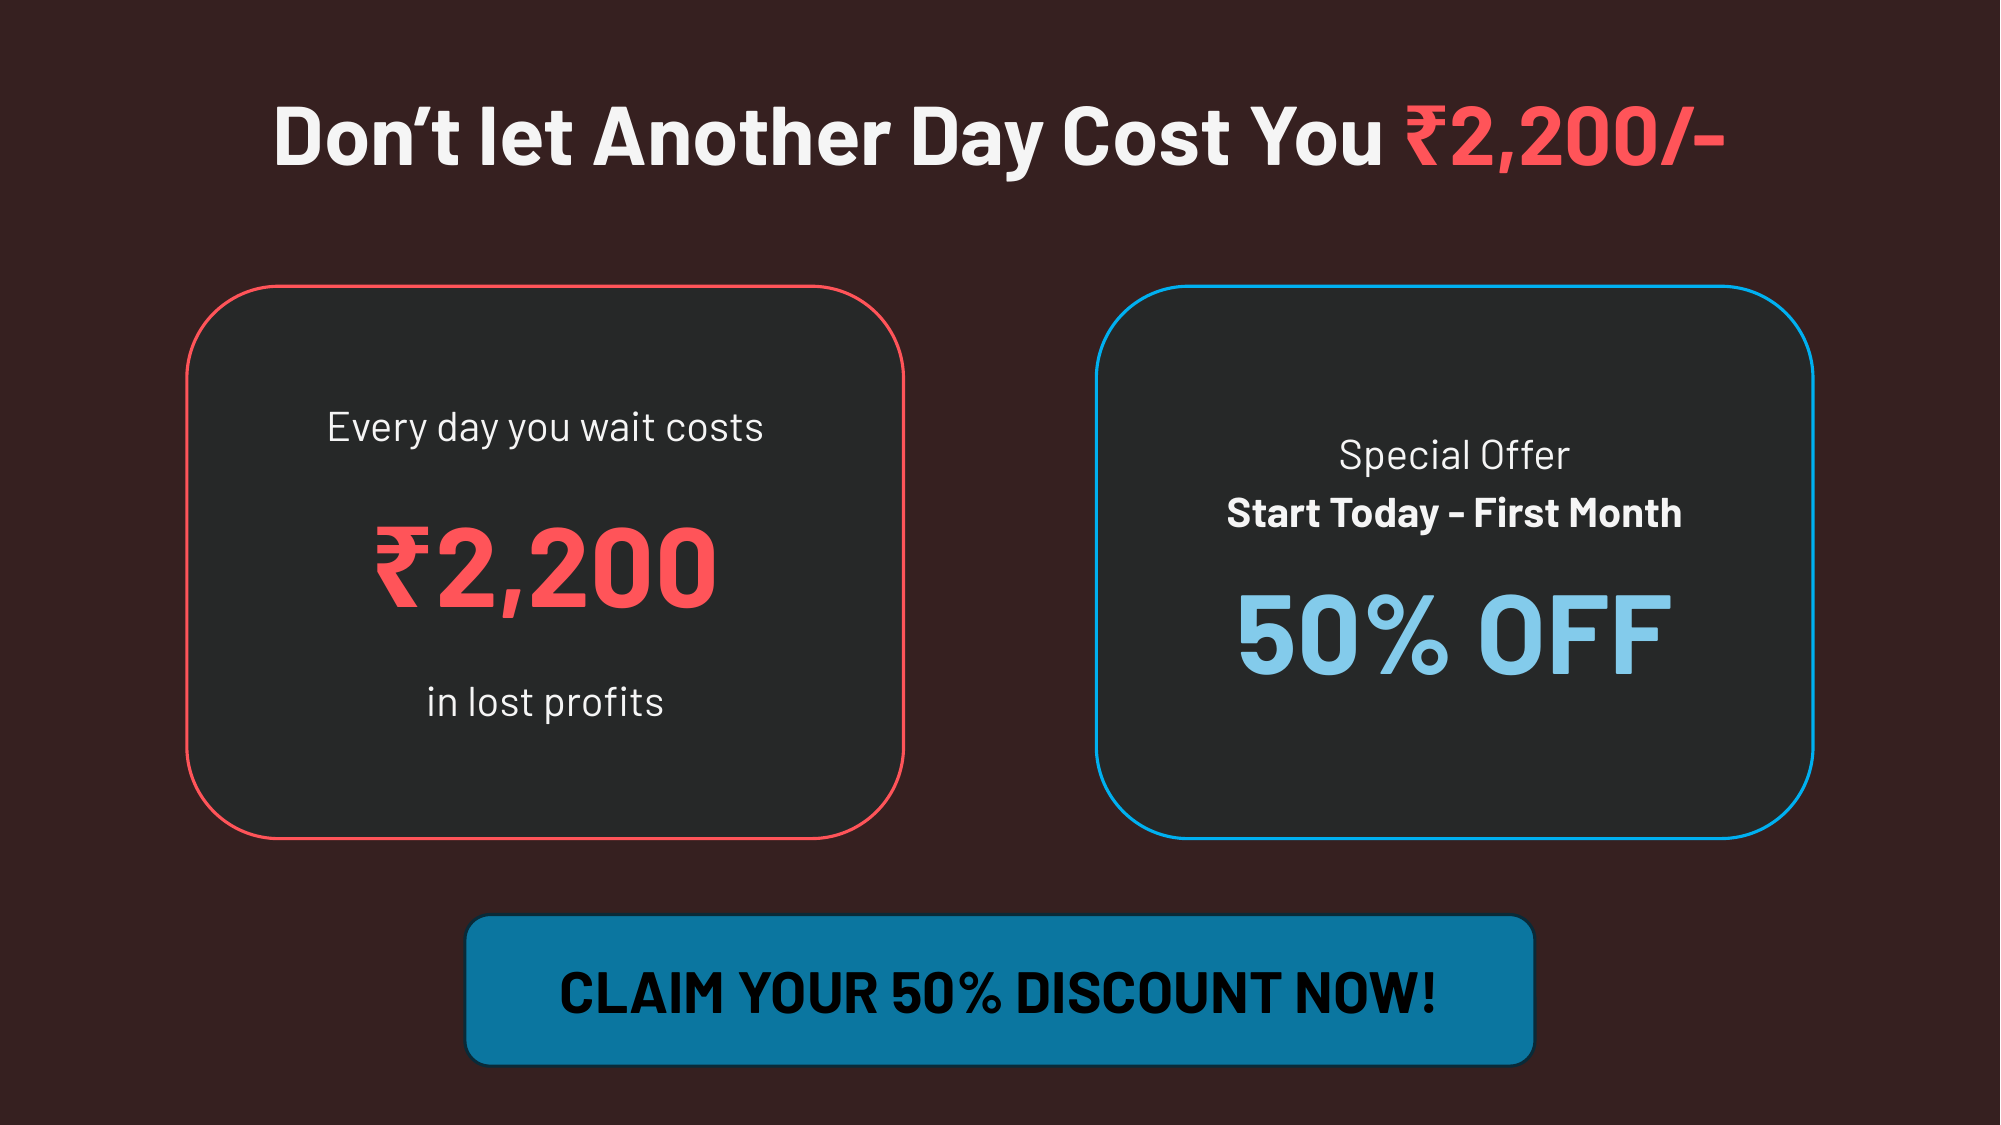

Choose Your Path to Success
Don’t let Another Day Cost You ₹2,200/-
MOST POPULAR

Professional

₹1,499/month
Perfect for Restaurants

✅ Everything in Starter
✅ Customer Management
✅ Contact Support
⚠️ Basic Analytics

Starter

₹999/month
Perfect for Small Cafes

✅ Digital QR Menus
✅ Mobile Ordering
✅ Email Support
❌ Analytics Report

Business

₹1,999/month
Perfect for Upscale Business

✅ Everything in Pro
✅ Payment Processing
✅ Multi-location
✅ Dedicated Support
Every day you wait costs

₹2,200

in lost profits
Special Offer

Start Today - First Month

50% OFF
CLAIM YOUR 50% DISCOUNT NOW!